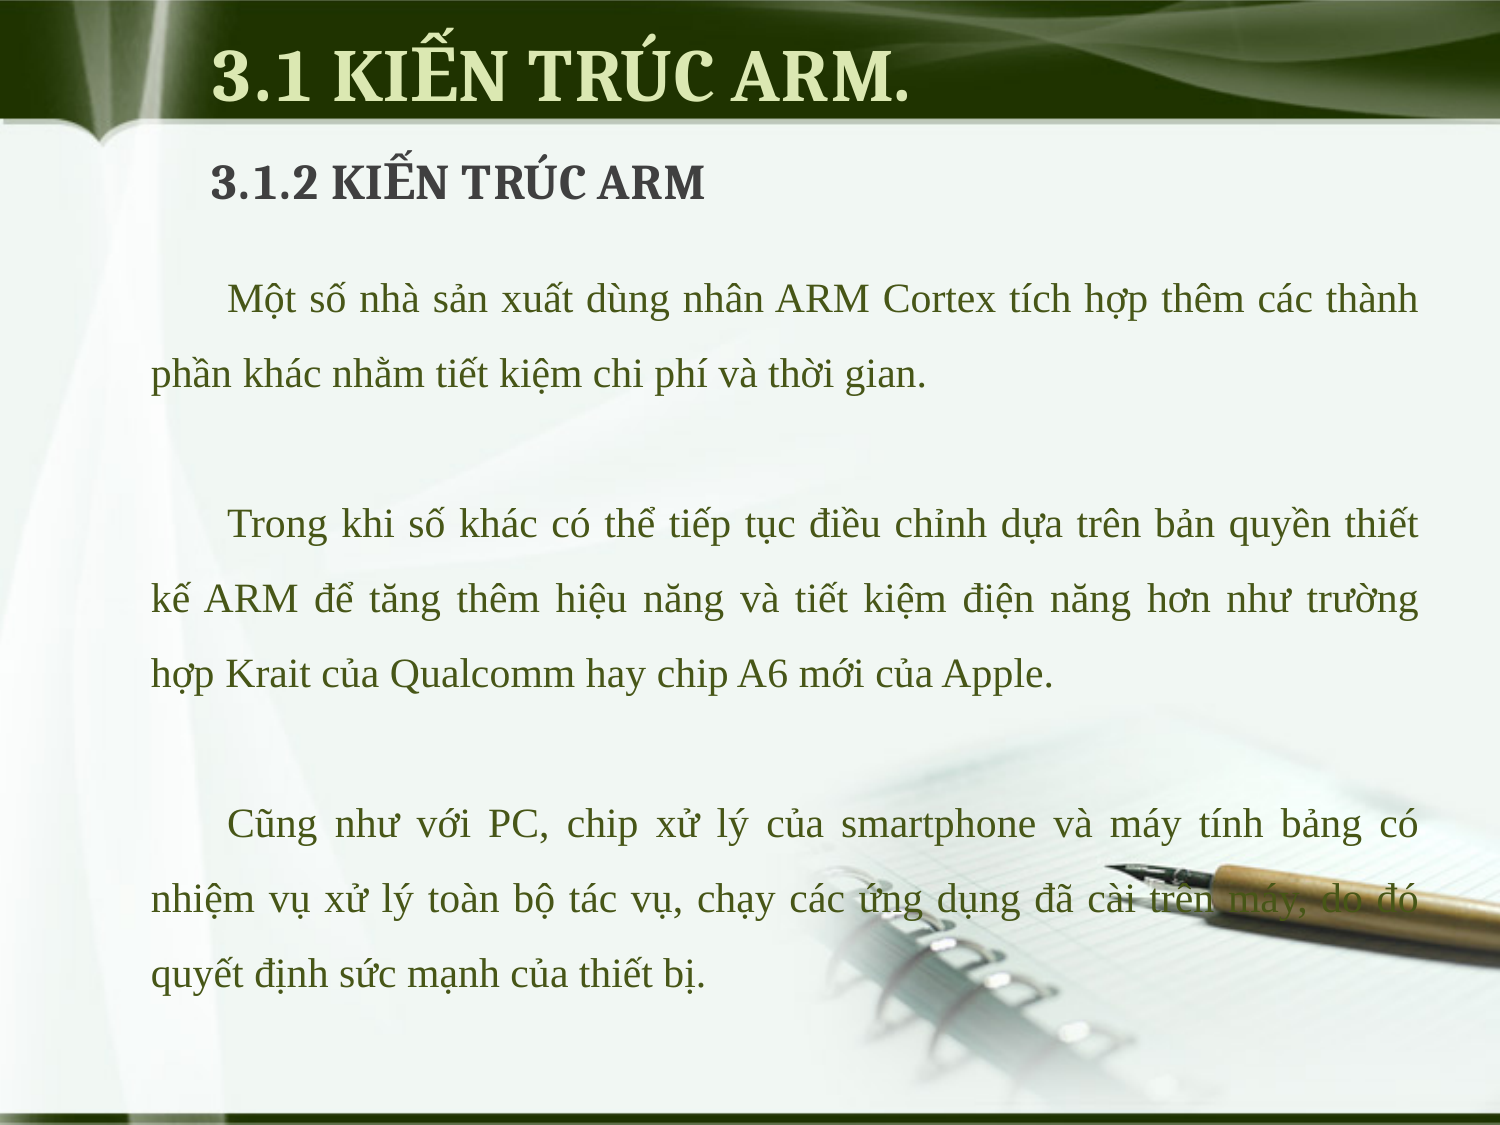

# 3.1 KIẾN TRÚC ARM.
3.1.2 KIẾN TRÚC ARM
Một số nhà sản xuất dùng nhân ARM Cortex tích hợp thêm các thành phần khác nhằm tiết kiệm chi phí và thời gian.

Trong khi số khác có thể tiếp tục điều chỉnh dựa trên bản quyền thiết kế ARM để tăng thêm hiệu năng và tiết kiệm điện năng hơn như trường hợp Krait của Qualcomm hay chip A6 mới của Apple.

Cũng như với PC, chip xử lý của smartphone và máy tính bảng có nhiệm vụ xử lý toàn bộ tác vụ, chạy các ứng dụng đã cài trên máy, do đó quyết định sức mạnh của thiết bị.